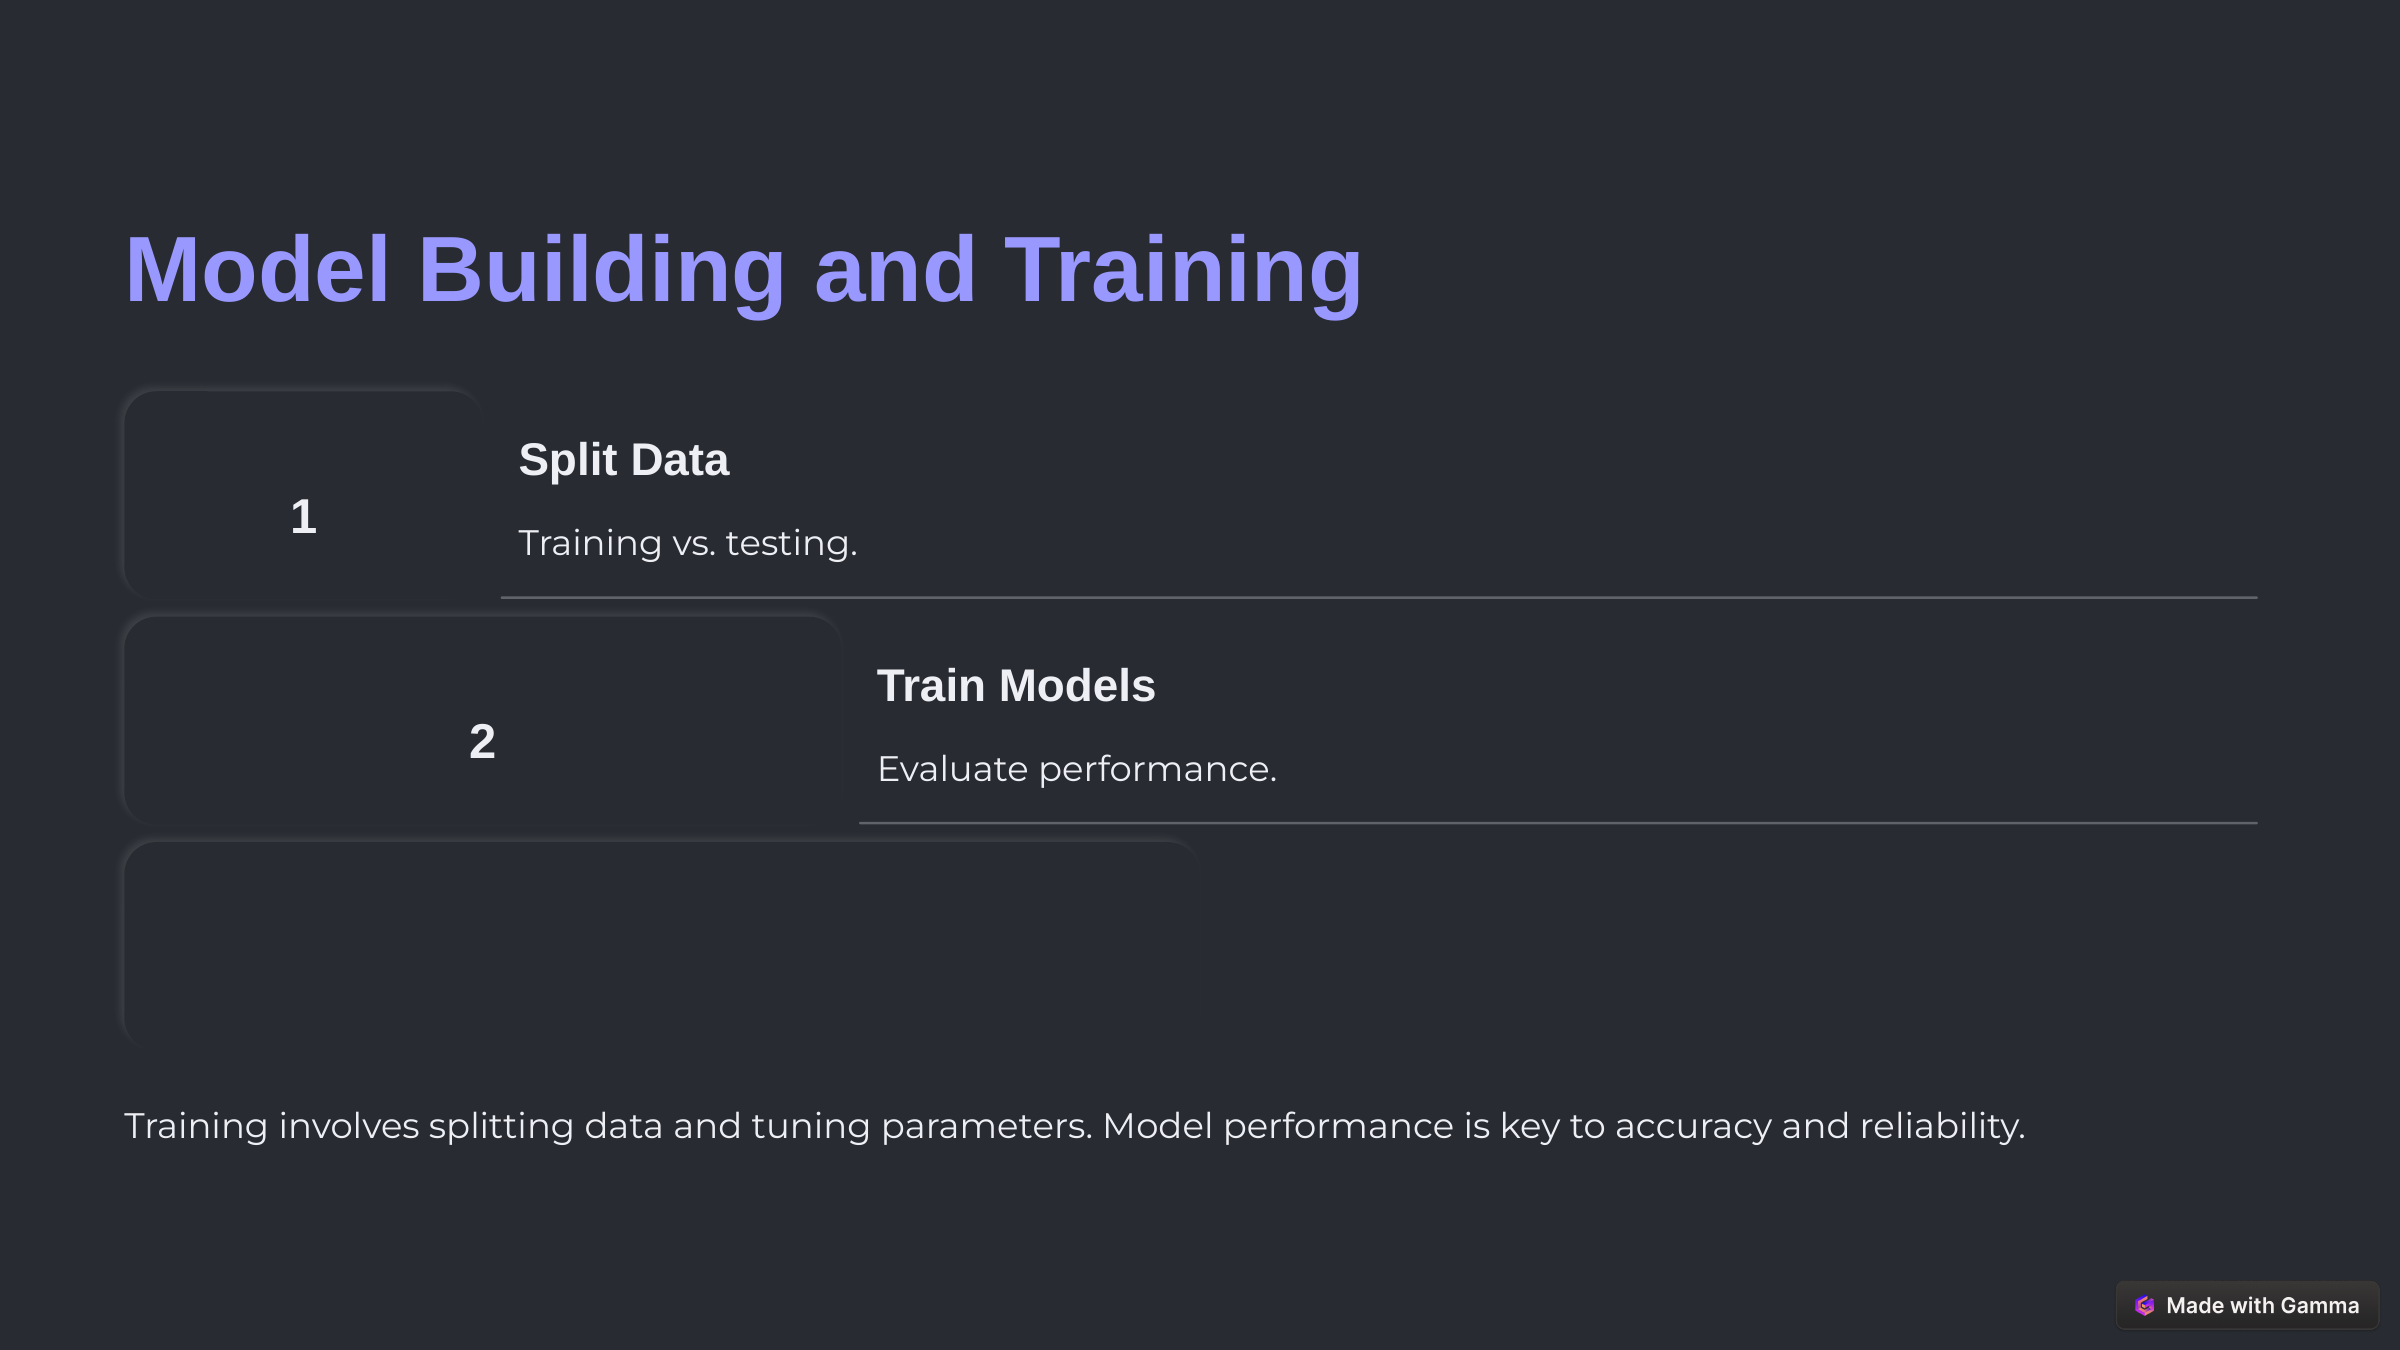

Model Building and Training

Split Data
1
Training vs. testing.

Train Models
2
Evaluate performance.

Training involves splitting data and tuning parameters. Model performance is key to accuracy and reliability.